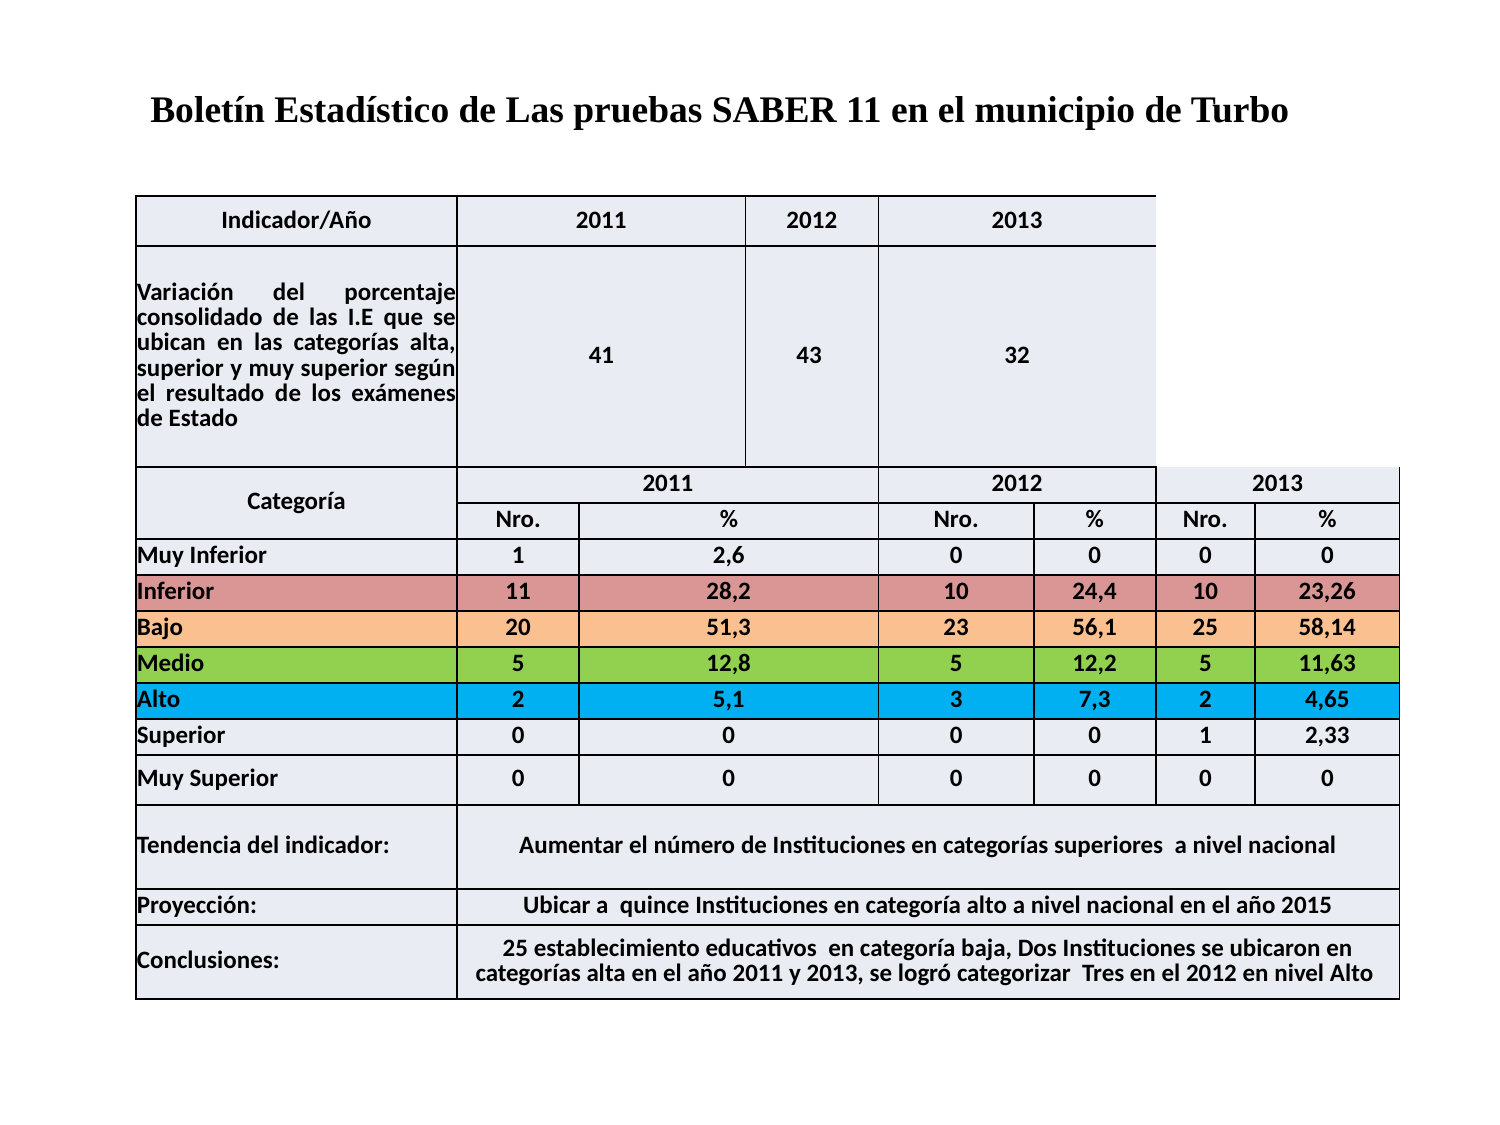

Boletín Estadístico de Las pruebas SABER 11 en el municipio de Turbo
| Indicador/Año | 2011 |  | 2012 | 2013 |  |  |  |  |
| --- | --- | --- | --- | --- | --- | --- | --- | --- |
| Variación del porcentaje consolidado de las I.E que se ubican en las categorías alta, superior y muy superior según el resultado de los exámenes de Estado | 41 |  | 43 | 32 |  |  |  |  |
|  |  |  |  |  |  |  |  |  |
| Categoría | 2011 |  |  | 2012 |  | 2013 |  |  |
|  | Nro. | % |  | Nro. | % | Nro. |  | % |
| Muy Inferior | 1 | 2,6 |  | 0 | 0 | 0 |  | 0 |
| Inferior | 11 | 28,2 |  | 10 | 24,4 | 10 |  | 23,26 |
| Bajo | 20 | 51,3 |  | 23 | 56,1 | 25 |  | 58,14 |
| Medio | 5 | 12,8 |  | 5 | 12,2 | 5 |  | 11,63 |
| Alto | 2 | 5,1 |  | 3 | 7,3 | 2 |  | 4,65 |
| Superior | 0 | 0 |  | 0 | 0 | 1 |  | 2,33 |
| Muy Superior | 0 | 0 |  | 0 | 0 | 0 |  | 0 |
| Tendencia del indicador: | Aumentar el número de Instituciones en categorías superiores a nivel nacional |  |  |  |  |  |  |  |
| Proyección: | Ubicar a quince Instituciones en categoría alto a nivel nacional en el año 2015 |  |  |  |  |  |  |  |
| Conclusiones: | 25 establecimiento educativos en categoría baja, Dos Instituciones se ubicaron en categorías alta en el año 2011 y 2013, se logró categorizar Tres en el 2012 en nivel Alto |  |  |  |  |  |  |  |